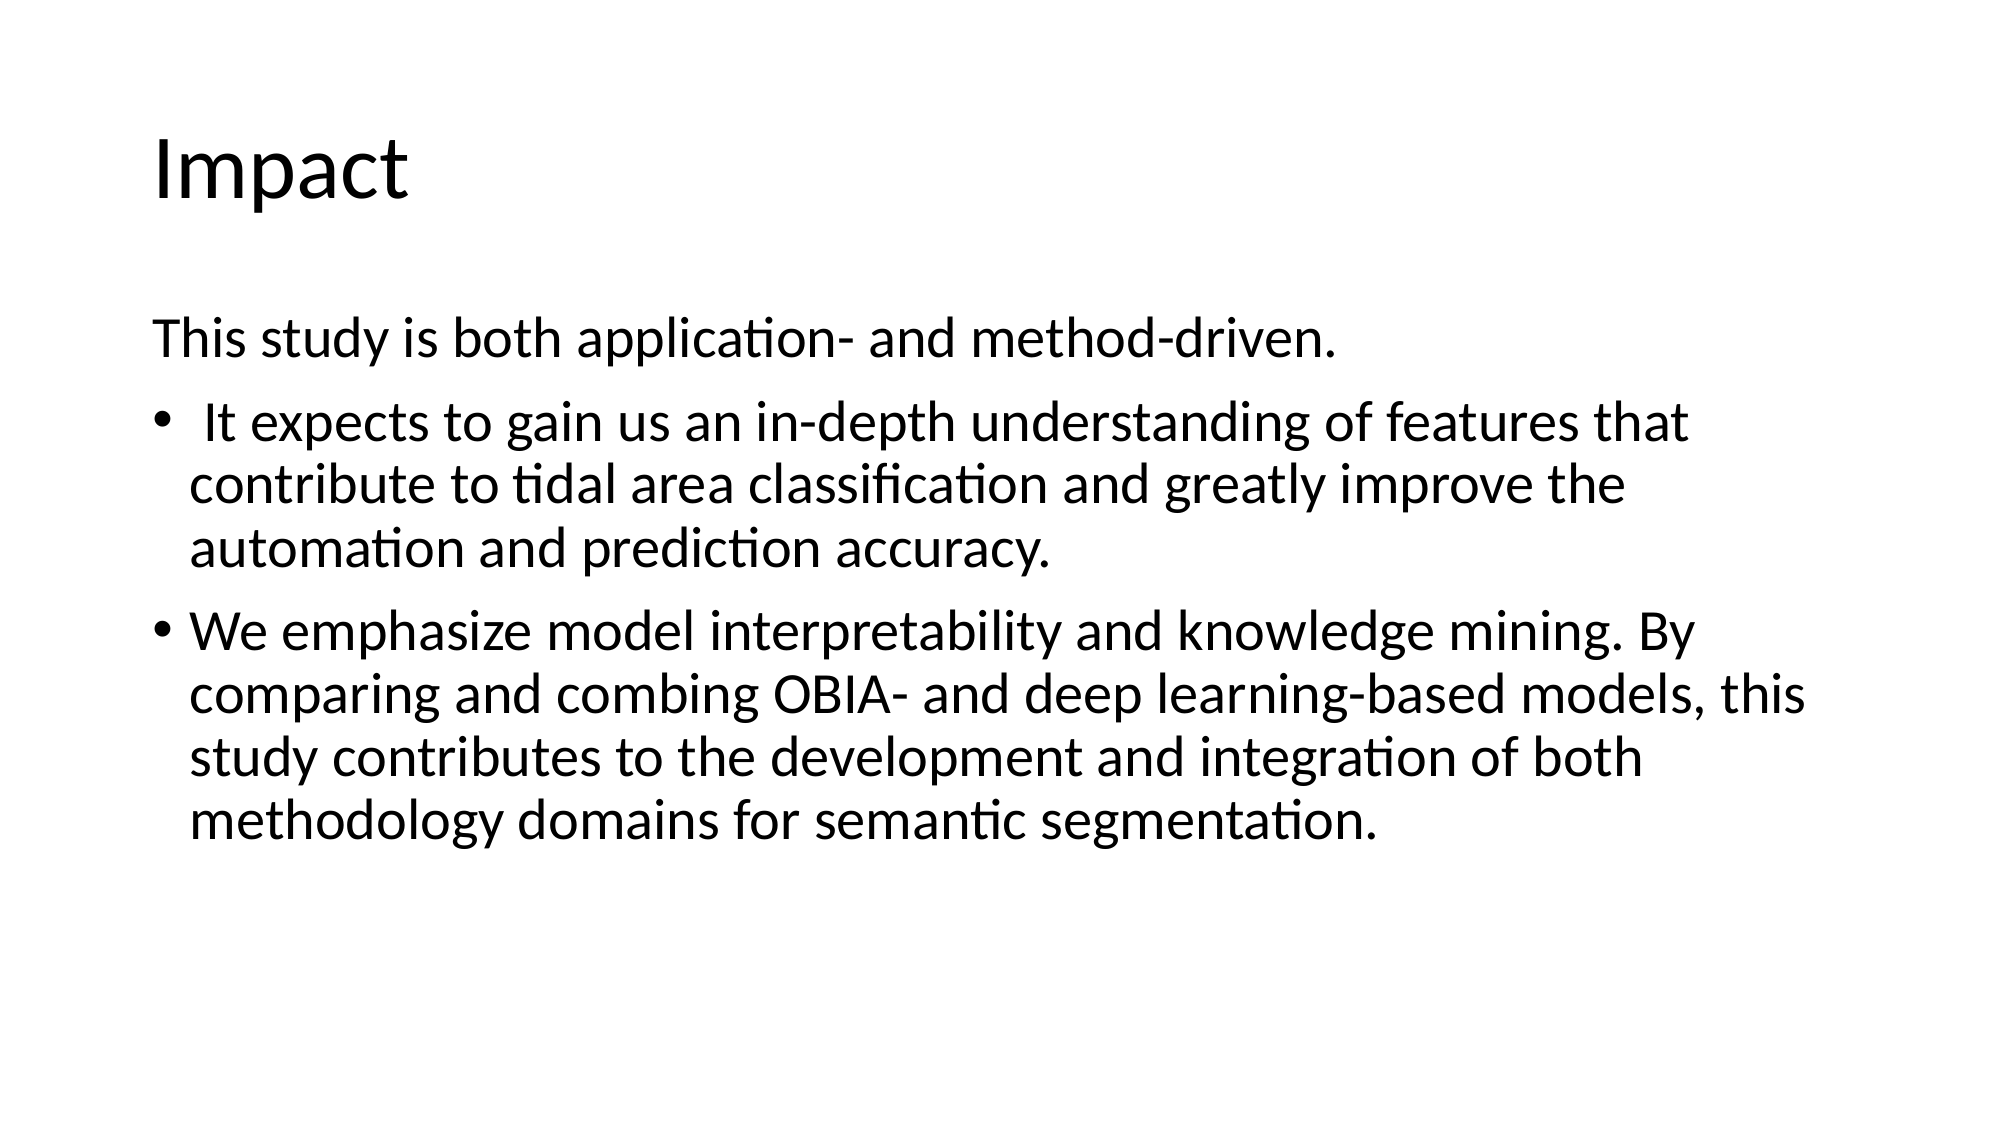

# Impact
This study is both application- and method-driven.
 It expects to gain us an in-depth understanding of features that contribute to tidal area classification and greatly improve the automation and prediction accuracy.
We emphasize model interpretability and knowledge mining. By comparing and combing OBIA- and deep learning-based models, this study contributes to the development and integration of both methodology domains for semantic segmentation.